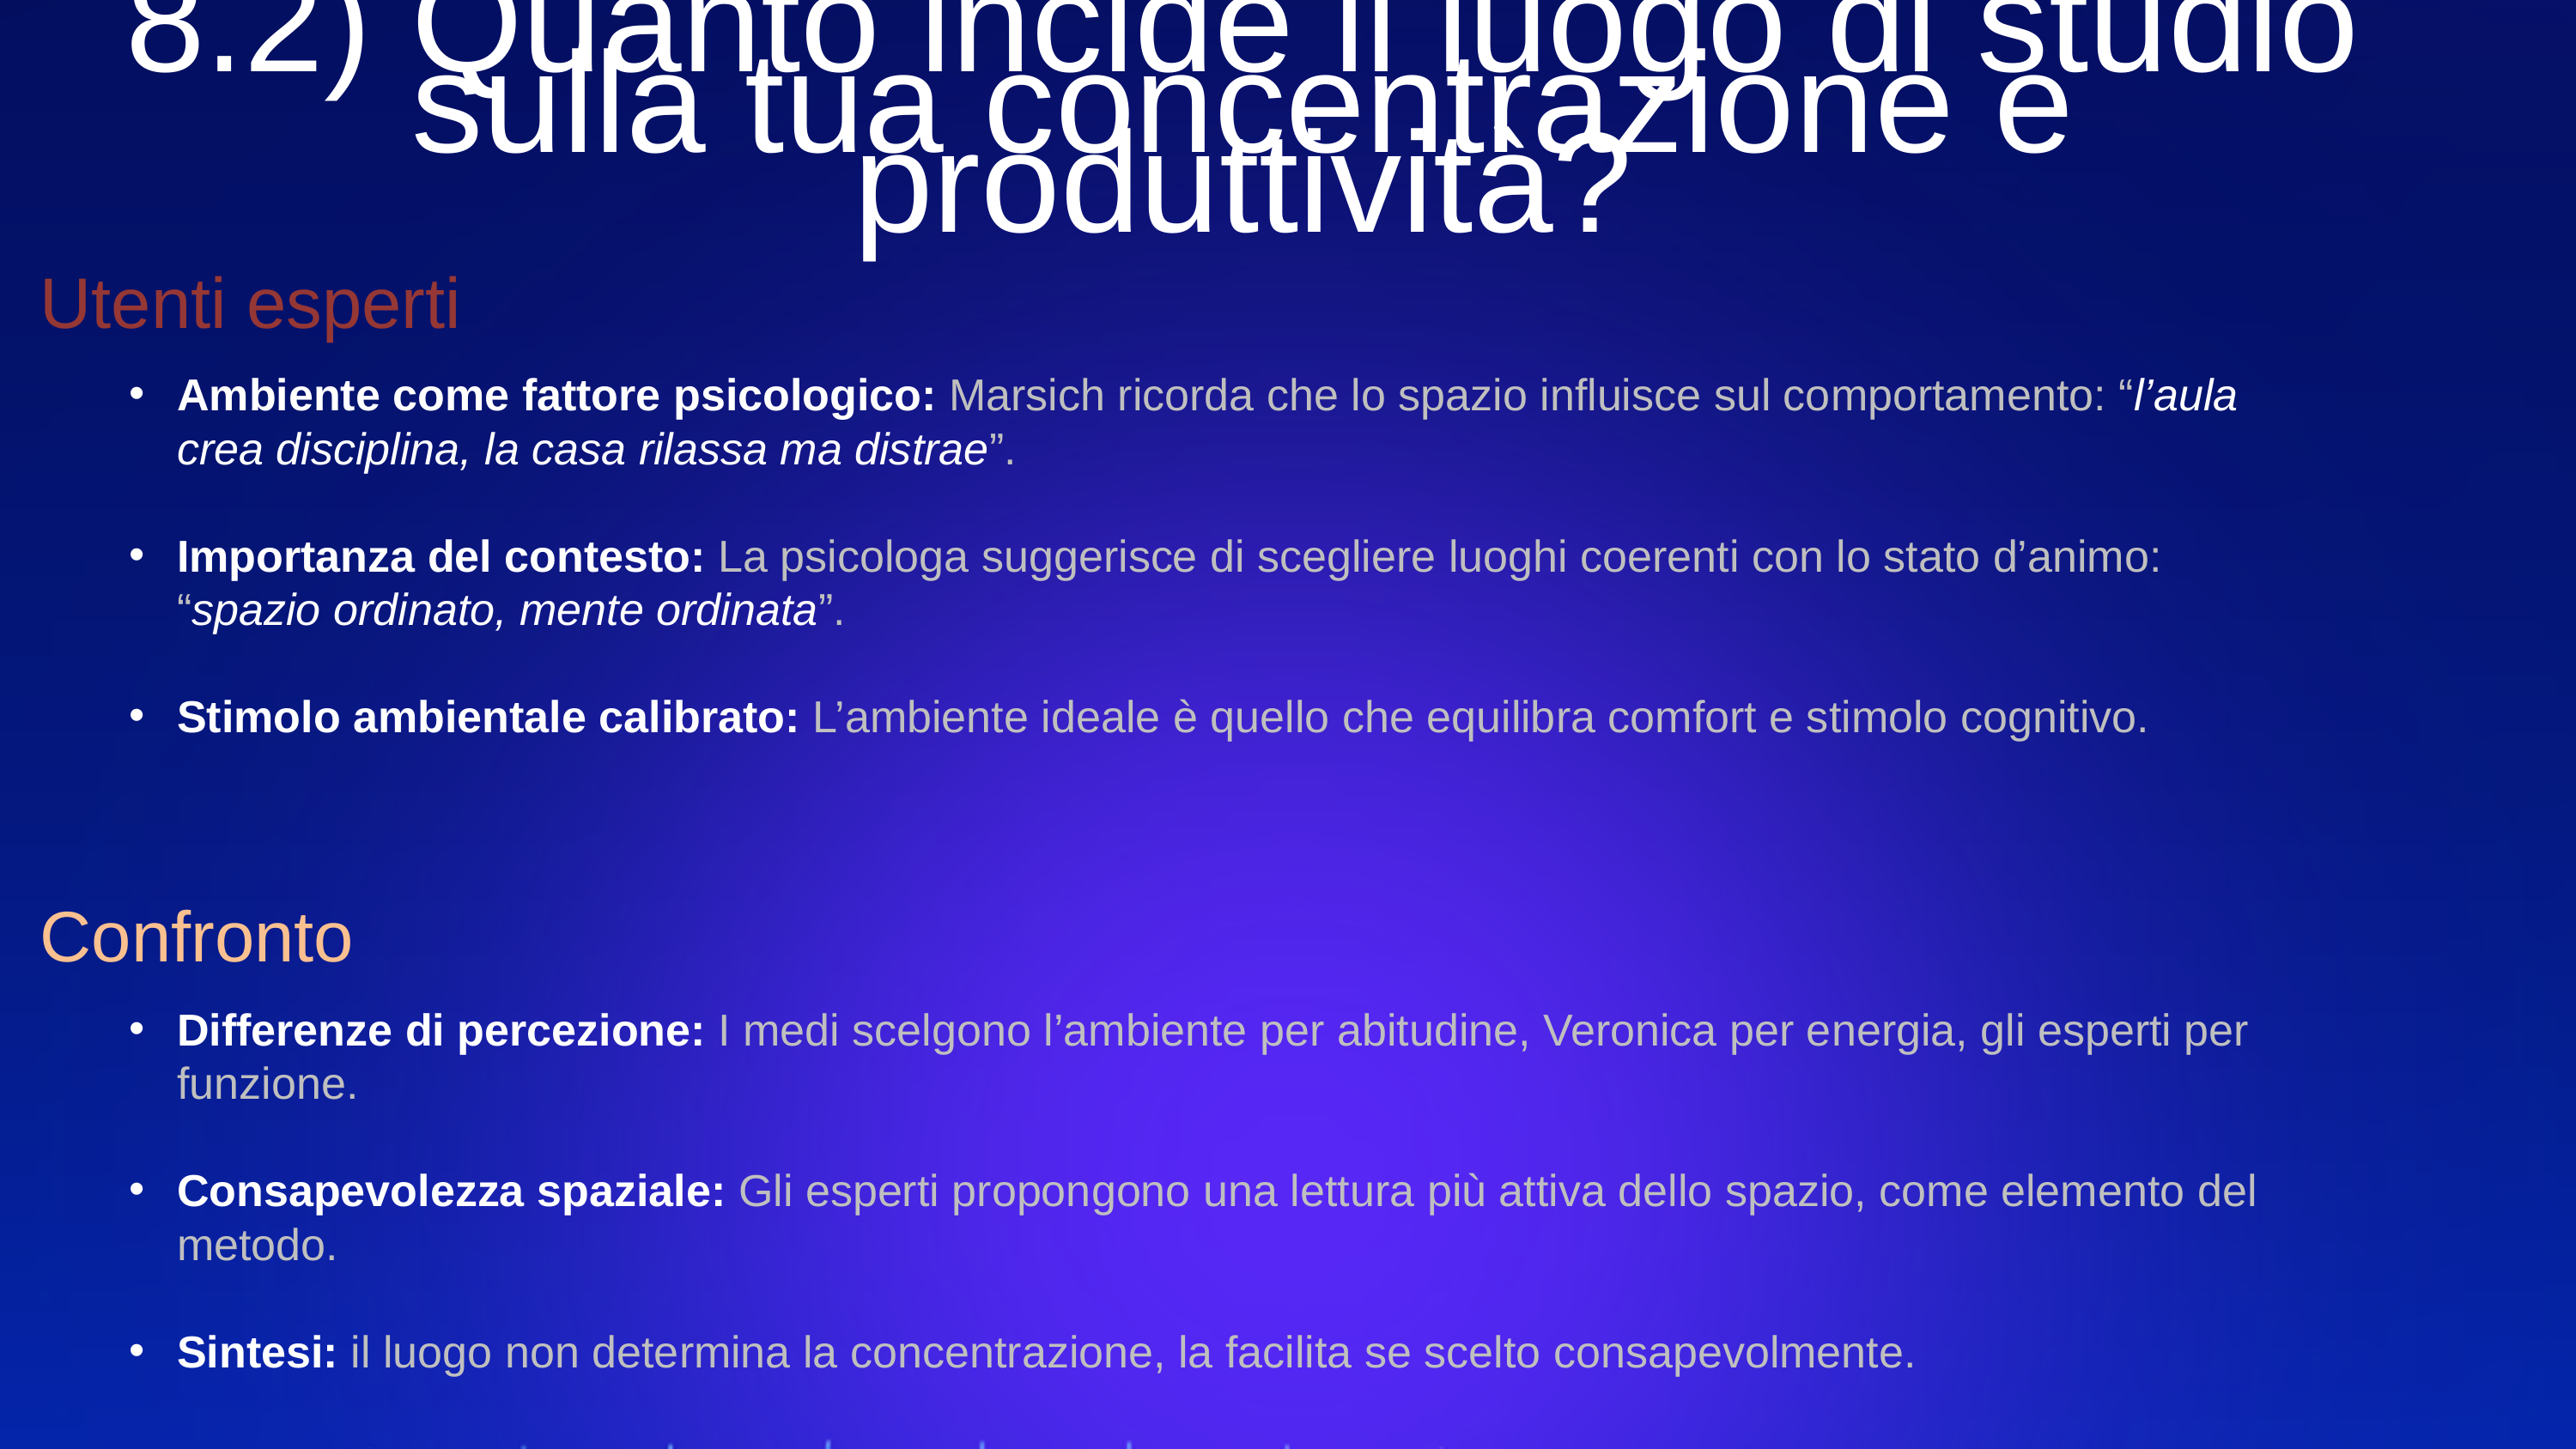

8.2) Quanto incide il luogo di studio sulla tua concentrazione e produttività?
Utenti esperti
Ambiente come fattore psicologico: Marsich ricorda che lo spazio influisce sul comportamento: “l’aula crea disciplina, la casa rilassa ma distrae”.

Importanza del contesto: La psicologa suggerisce di scegliere luoghi coerenti con lo stato d’animo: “spazio ordinato, mente ordinata”.

Stimolo ambientale calibrato: L’ambiente ideale è quello che equilibra comfort e stimolo cognitivo.
Confronto
Differenze di percezione: I medi scelgono l’ambiente per abitudine, Veronica per energia, gli esperti per funzione.

Consapevolezza spaziale: Gli esperti propongono una lettura più attiva dello spazio, come elemento del metodo.

Sintesi: il luogo non determina la concentrazione, la facilita se scelto consapevolmente.